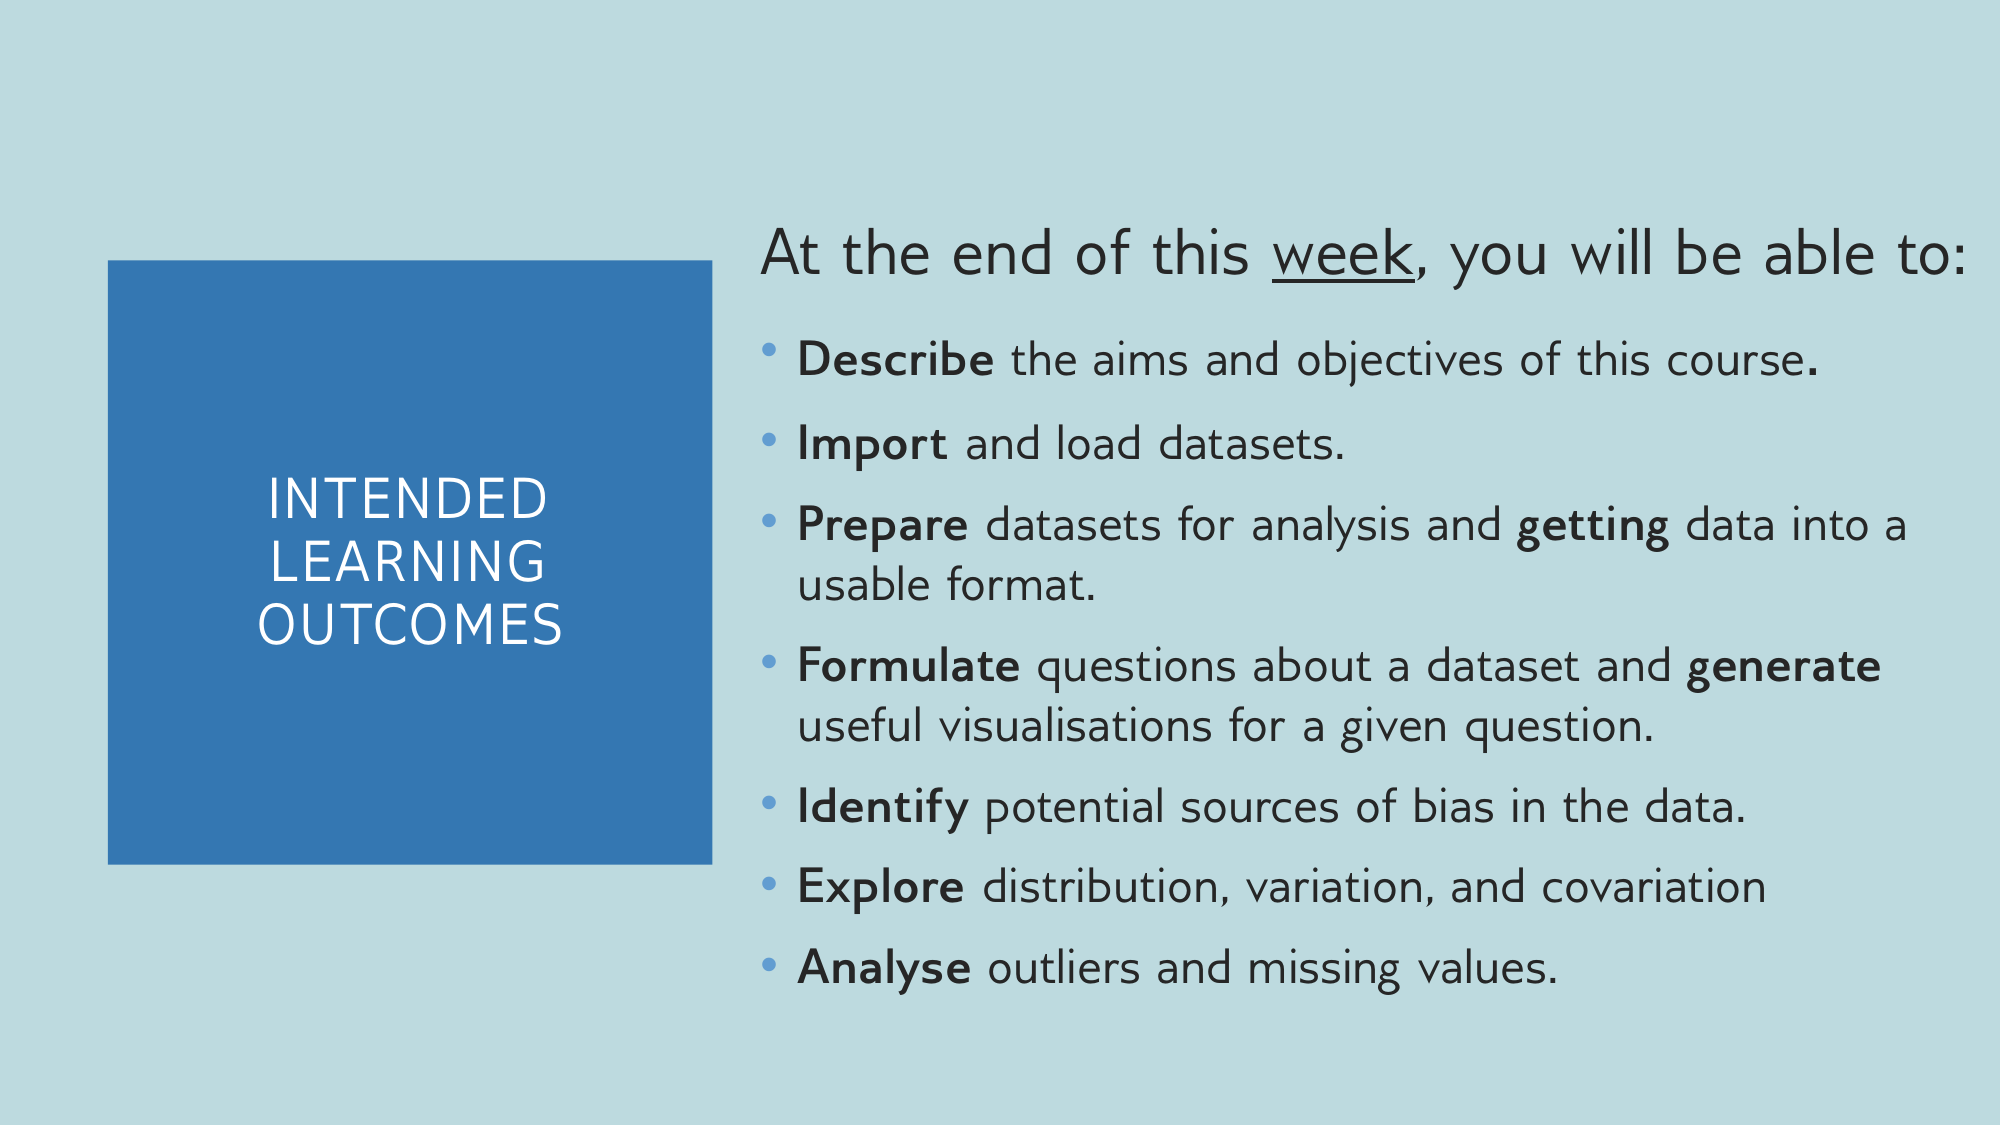

At the end of this week, you will be able to:
Describe the aims and objectives of this course.
Import and load datasets.
Prepare datasets for analysis and getting data into a usable format.
Formulate questions about a dataset and generate useful visualisations for a given question.
Identify potential sources of bias in the data.
Explore distribution, variation, and covariation
Analyse outliers and missing values.
# Intended learning outComes